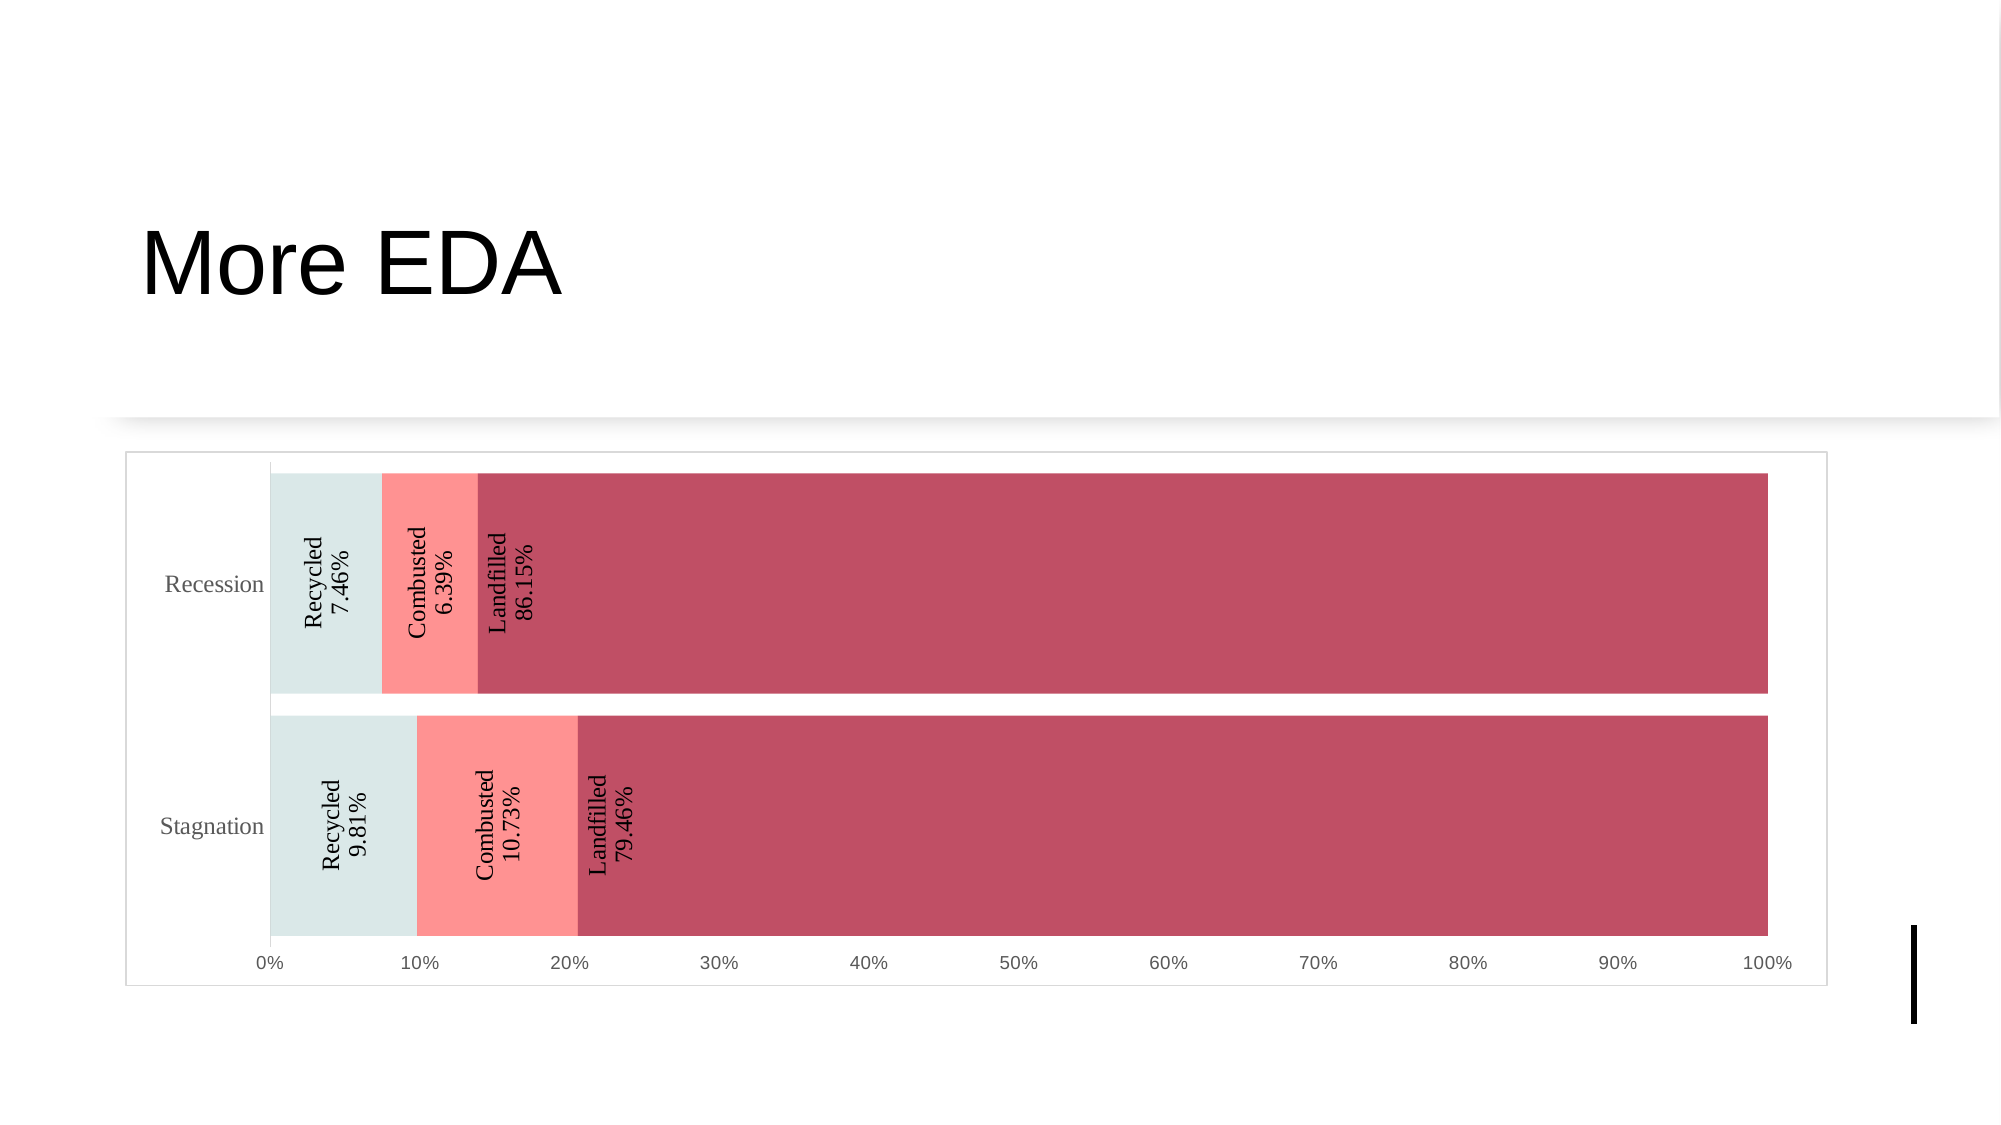

# More EDA

### Chart

| Category | Recycled | Combusted | Landfilled |
|---|---|---|---|
| Stagnation | 0.0980964072565567 | 0.10725800510083909 | 0.7946455876426 |
| Recession | 0.07464172949166382 | 0.06387360881534902 | 0.8614846616929863 |